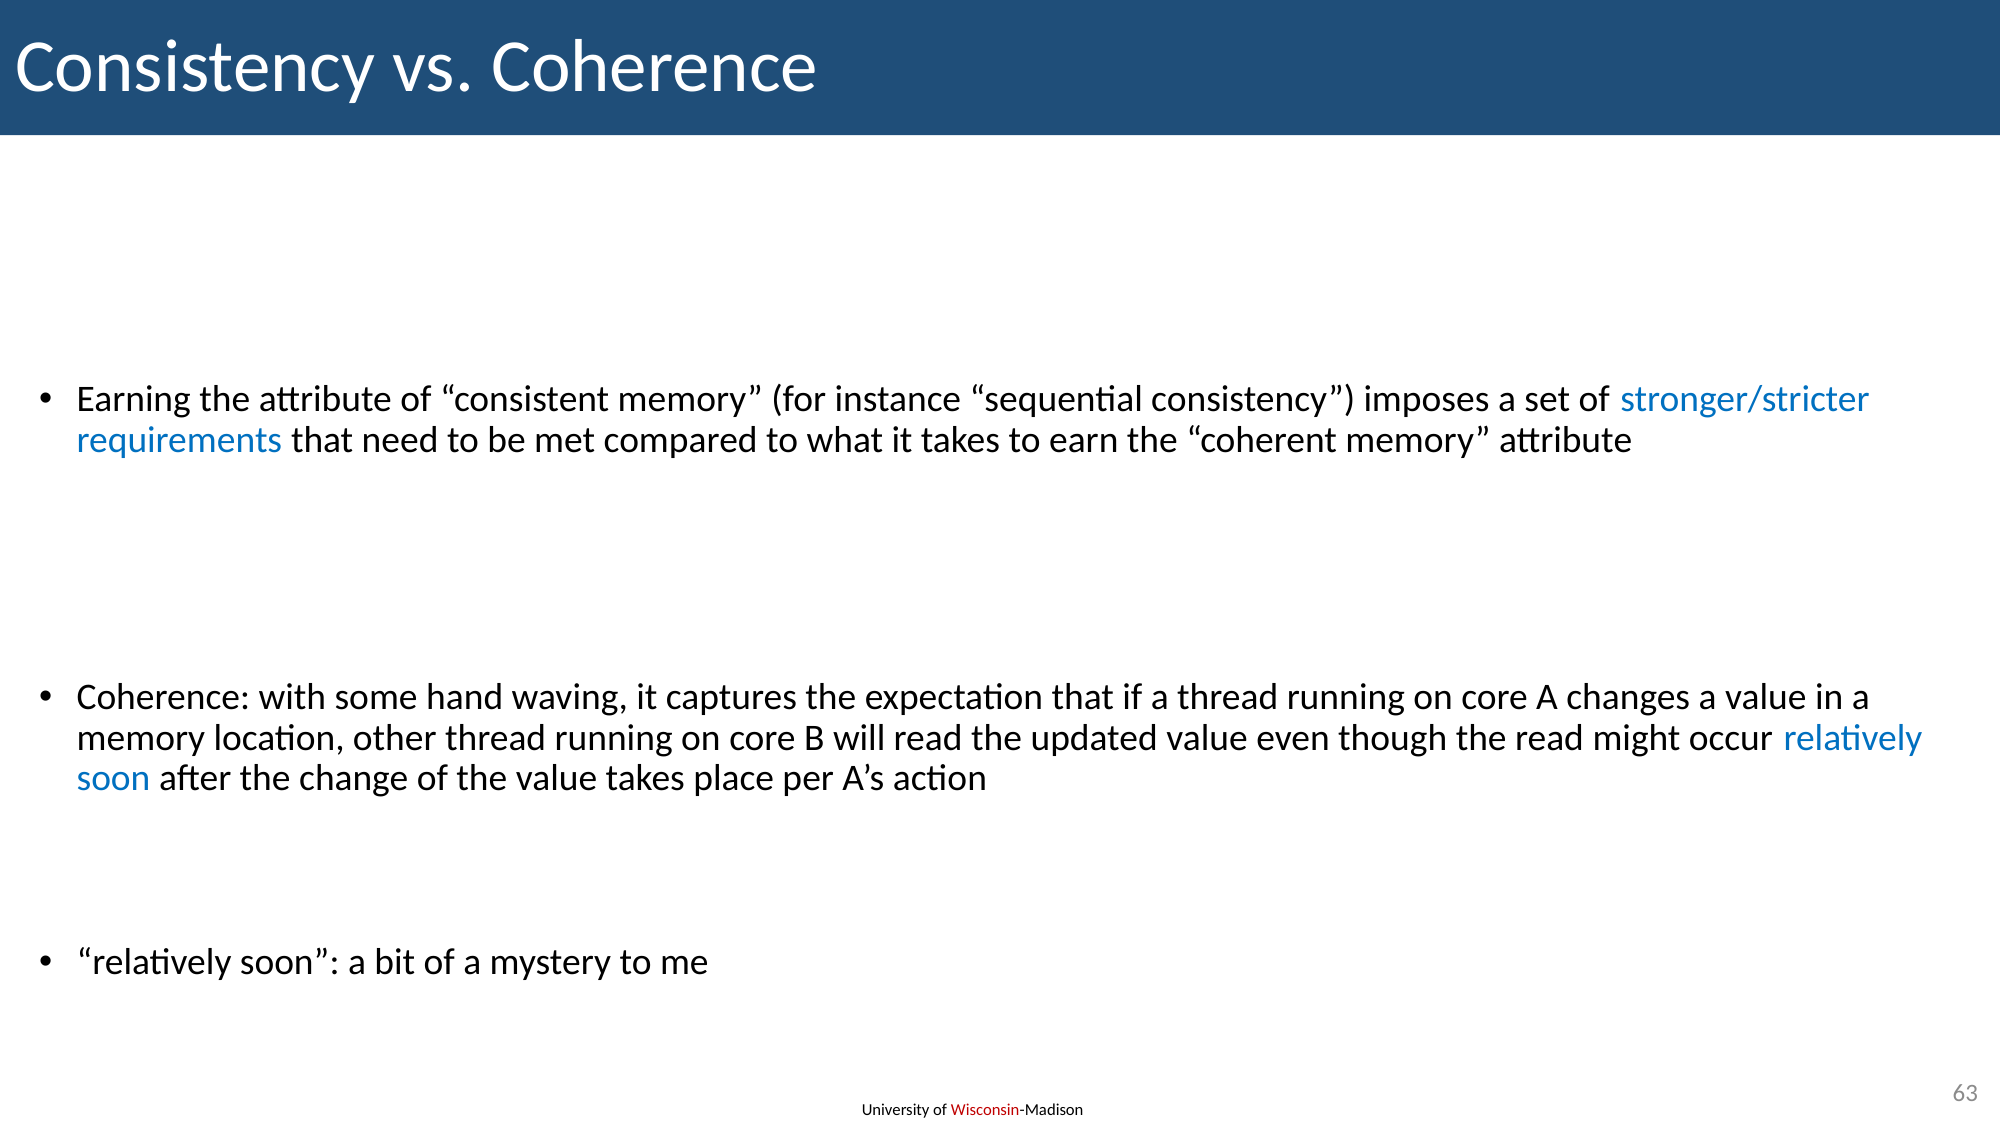

# Consistency vs. Coherence

Earning the attribute of “consistent memory” (for instance “sequential consistency”) imposes a set of stronger/stricter requirements that need to be met compared to what it takes to earn the “coherent memory” attribute

Coherence: with some hand waving, it captures the expectation that if a thread running on core A changes a value in a memory location, other thread running on core B will read the updated value even though the read might occur relatively soon after the change of the value takes place per A’s action

“relatively soon”: a bit of a mystery to me

63